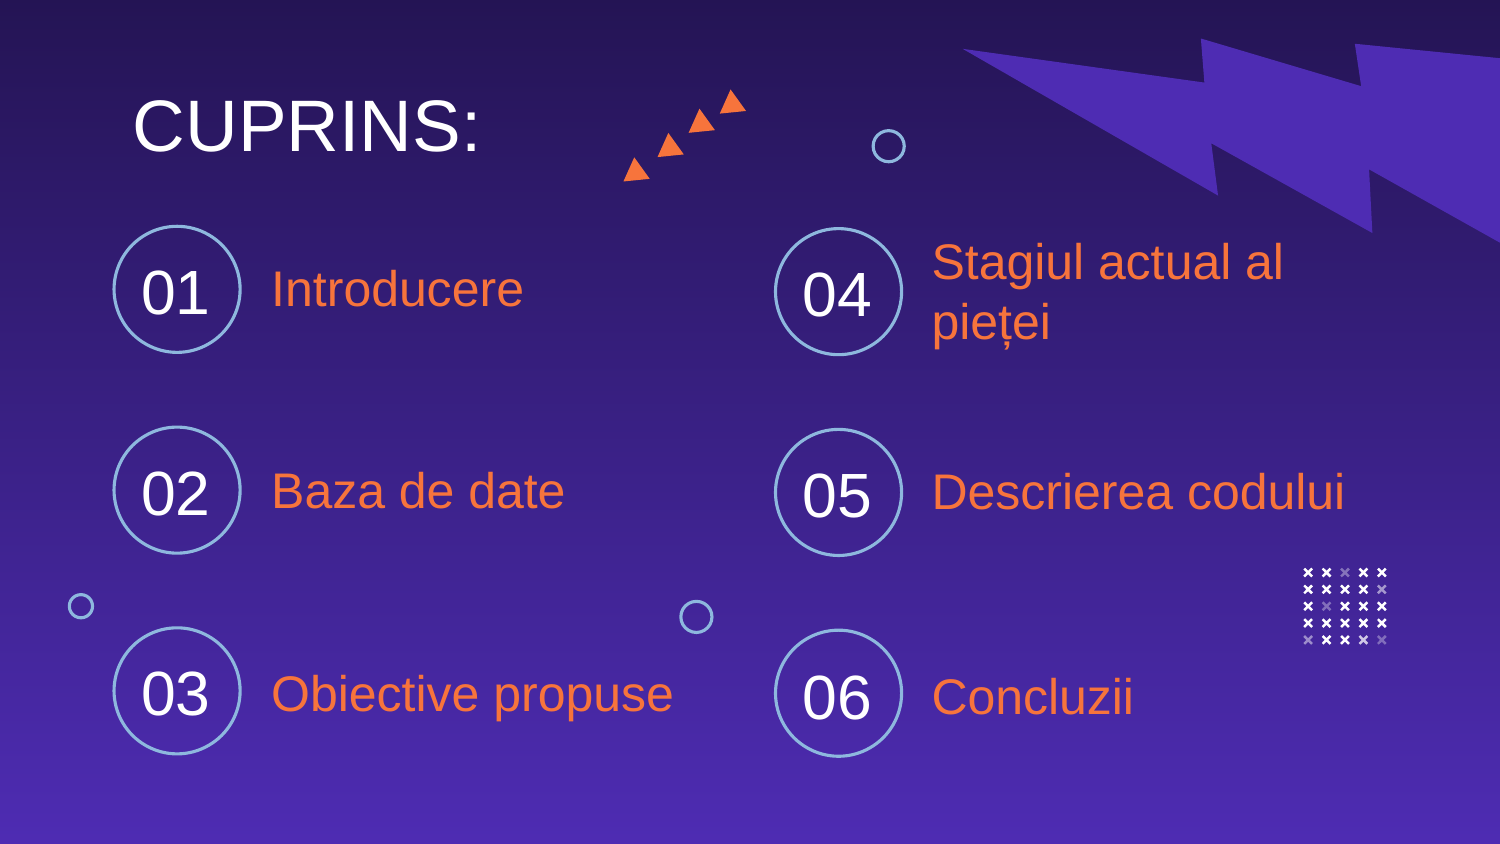

CUPRINS:

01
04

# Introducere
Stagiul actual al pieței
02
05

Baza de date
Descrierea codului
03
06

Obiective propuse
Concluzii